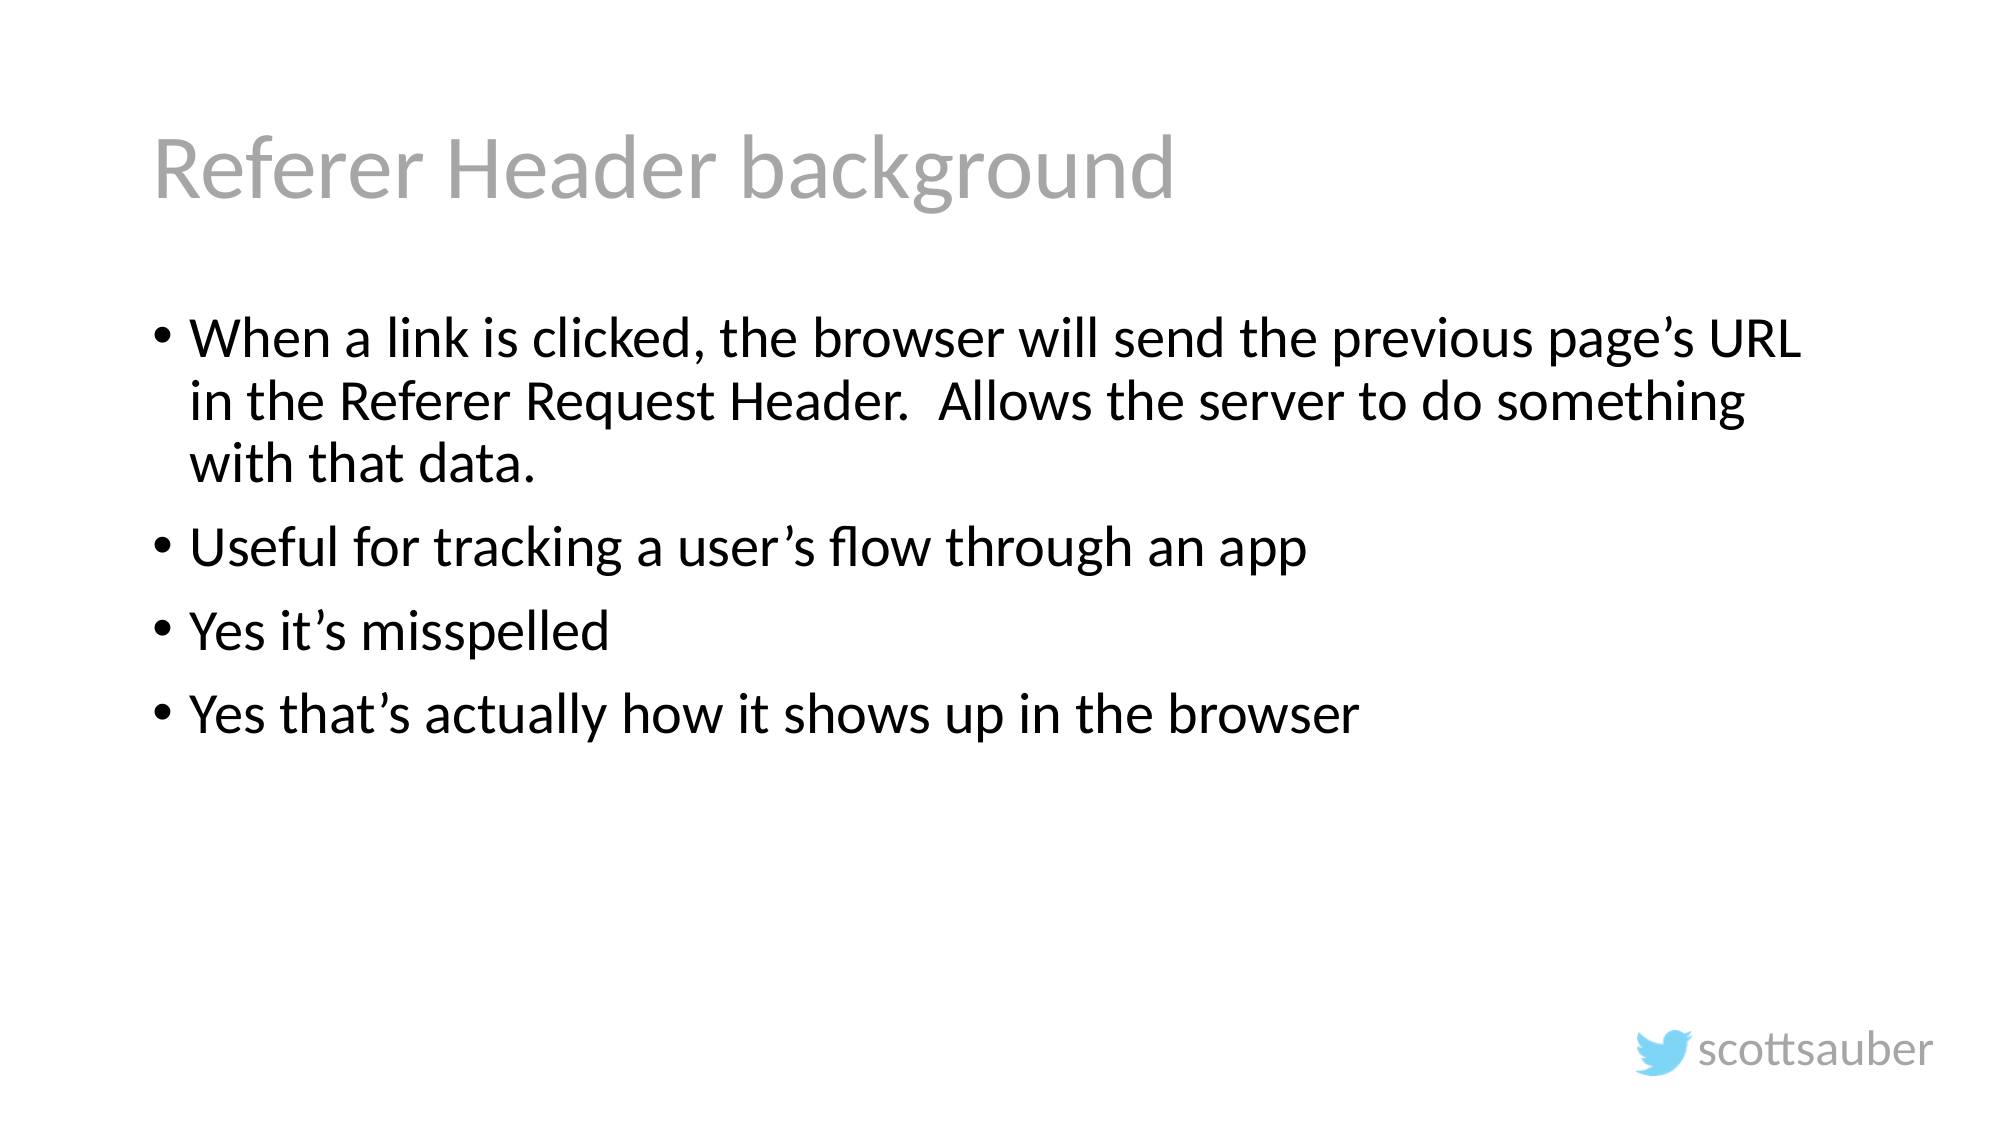

# Referer Header background
When a link is clicked, the browser will send the previous page’s URL in the Referer Request Header.  Allows the server to do something with that data.
Useful for tracking a user’s flow through an app
Yes it’s misspelled
Yes that’s actually how it shows up in the browser
scottsauber